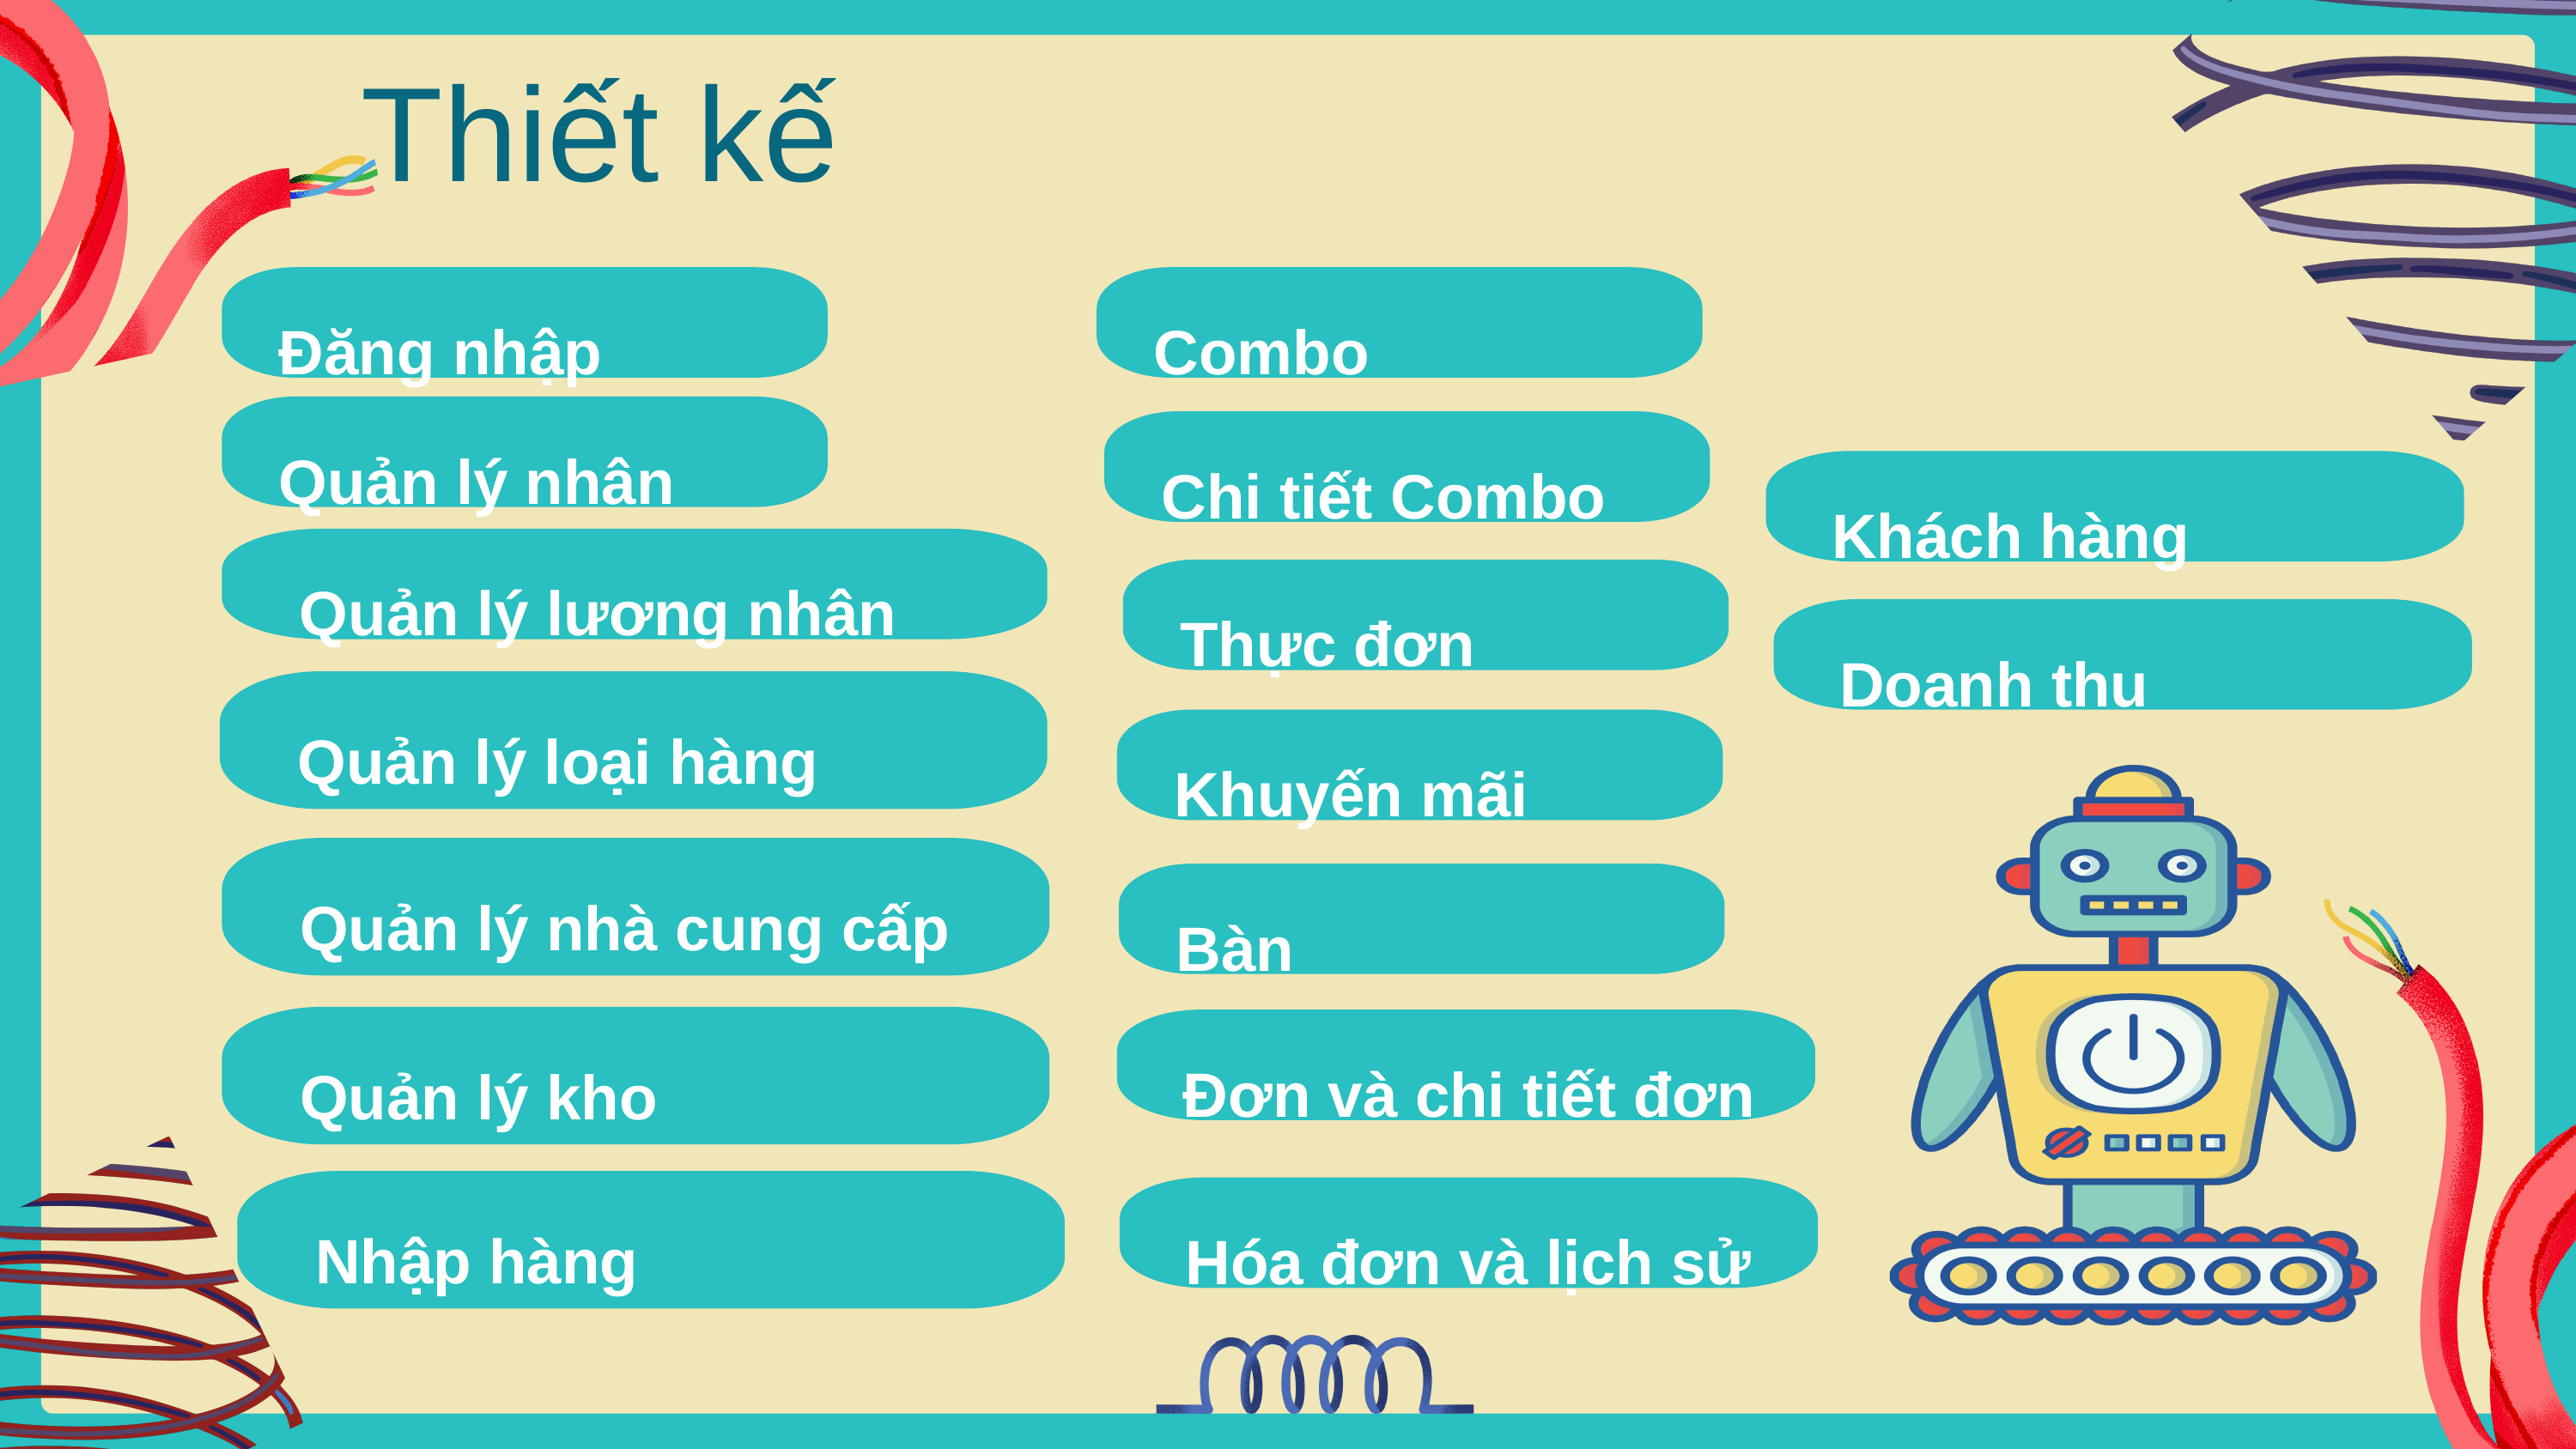

Thiết kế

Đăng nhập

Combo

Quản lý nhân viên

Chi tiết Combo

Khách hàng

Quản lý lương nhân viên

Thực đơn

Doanh thu

Quản lý loại hàng

Khuyến mãi

Quản lý nhà cung cấp

Bàn

Quản lý kho

Đơn và chi tiết đơn

Nhập hàng

Hóa đơn và lịch sử